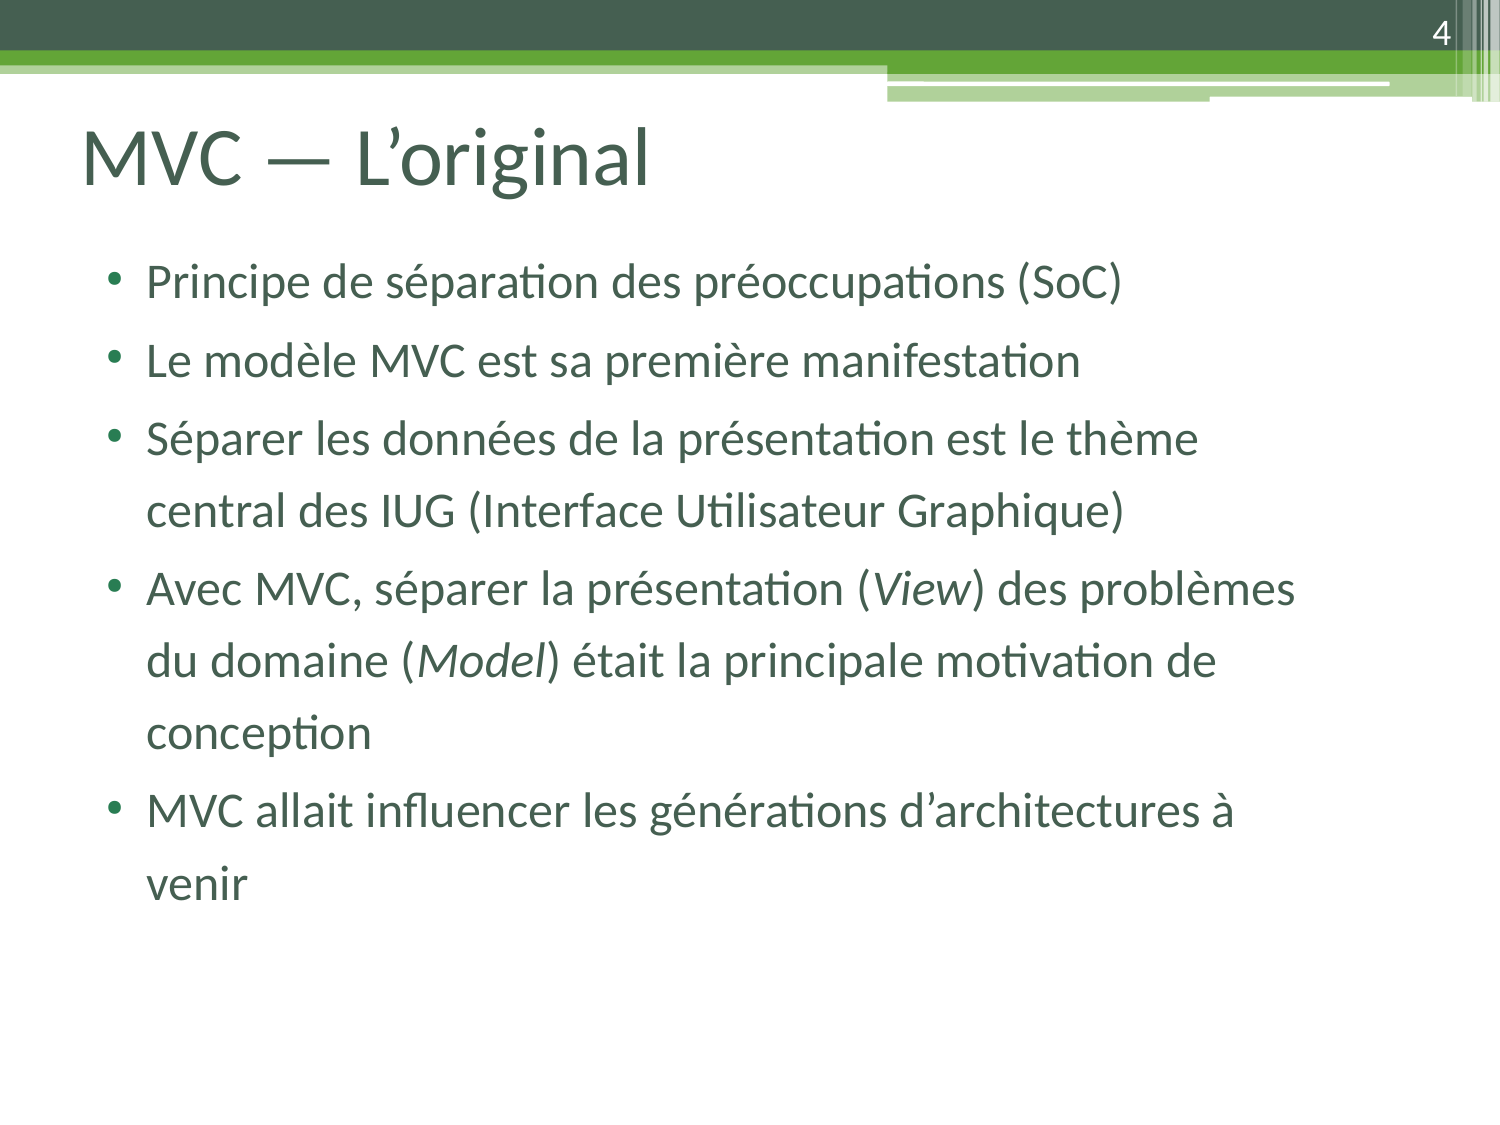

4
# MVC — L’original
Principe de séparation des préoccupations (SoC)
Le modèle MVC est sa première manifestation
Séparer les données de la présentation est le thème central des IUG (Interface Utilisateur Graphique)
Avec MVC, séparer la présentation (View) des problèmes du domaine (Model) était la principale motivation de conception
MVC allait influencer les générations d’architectures à venir